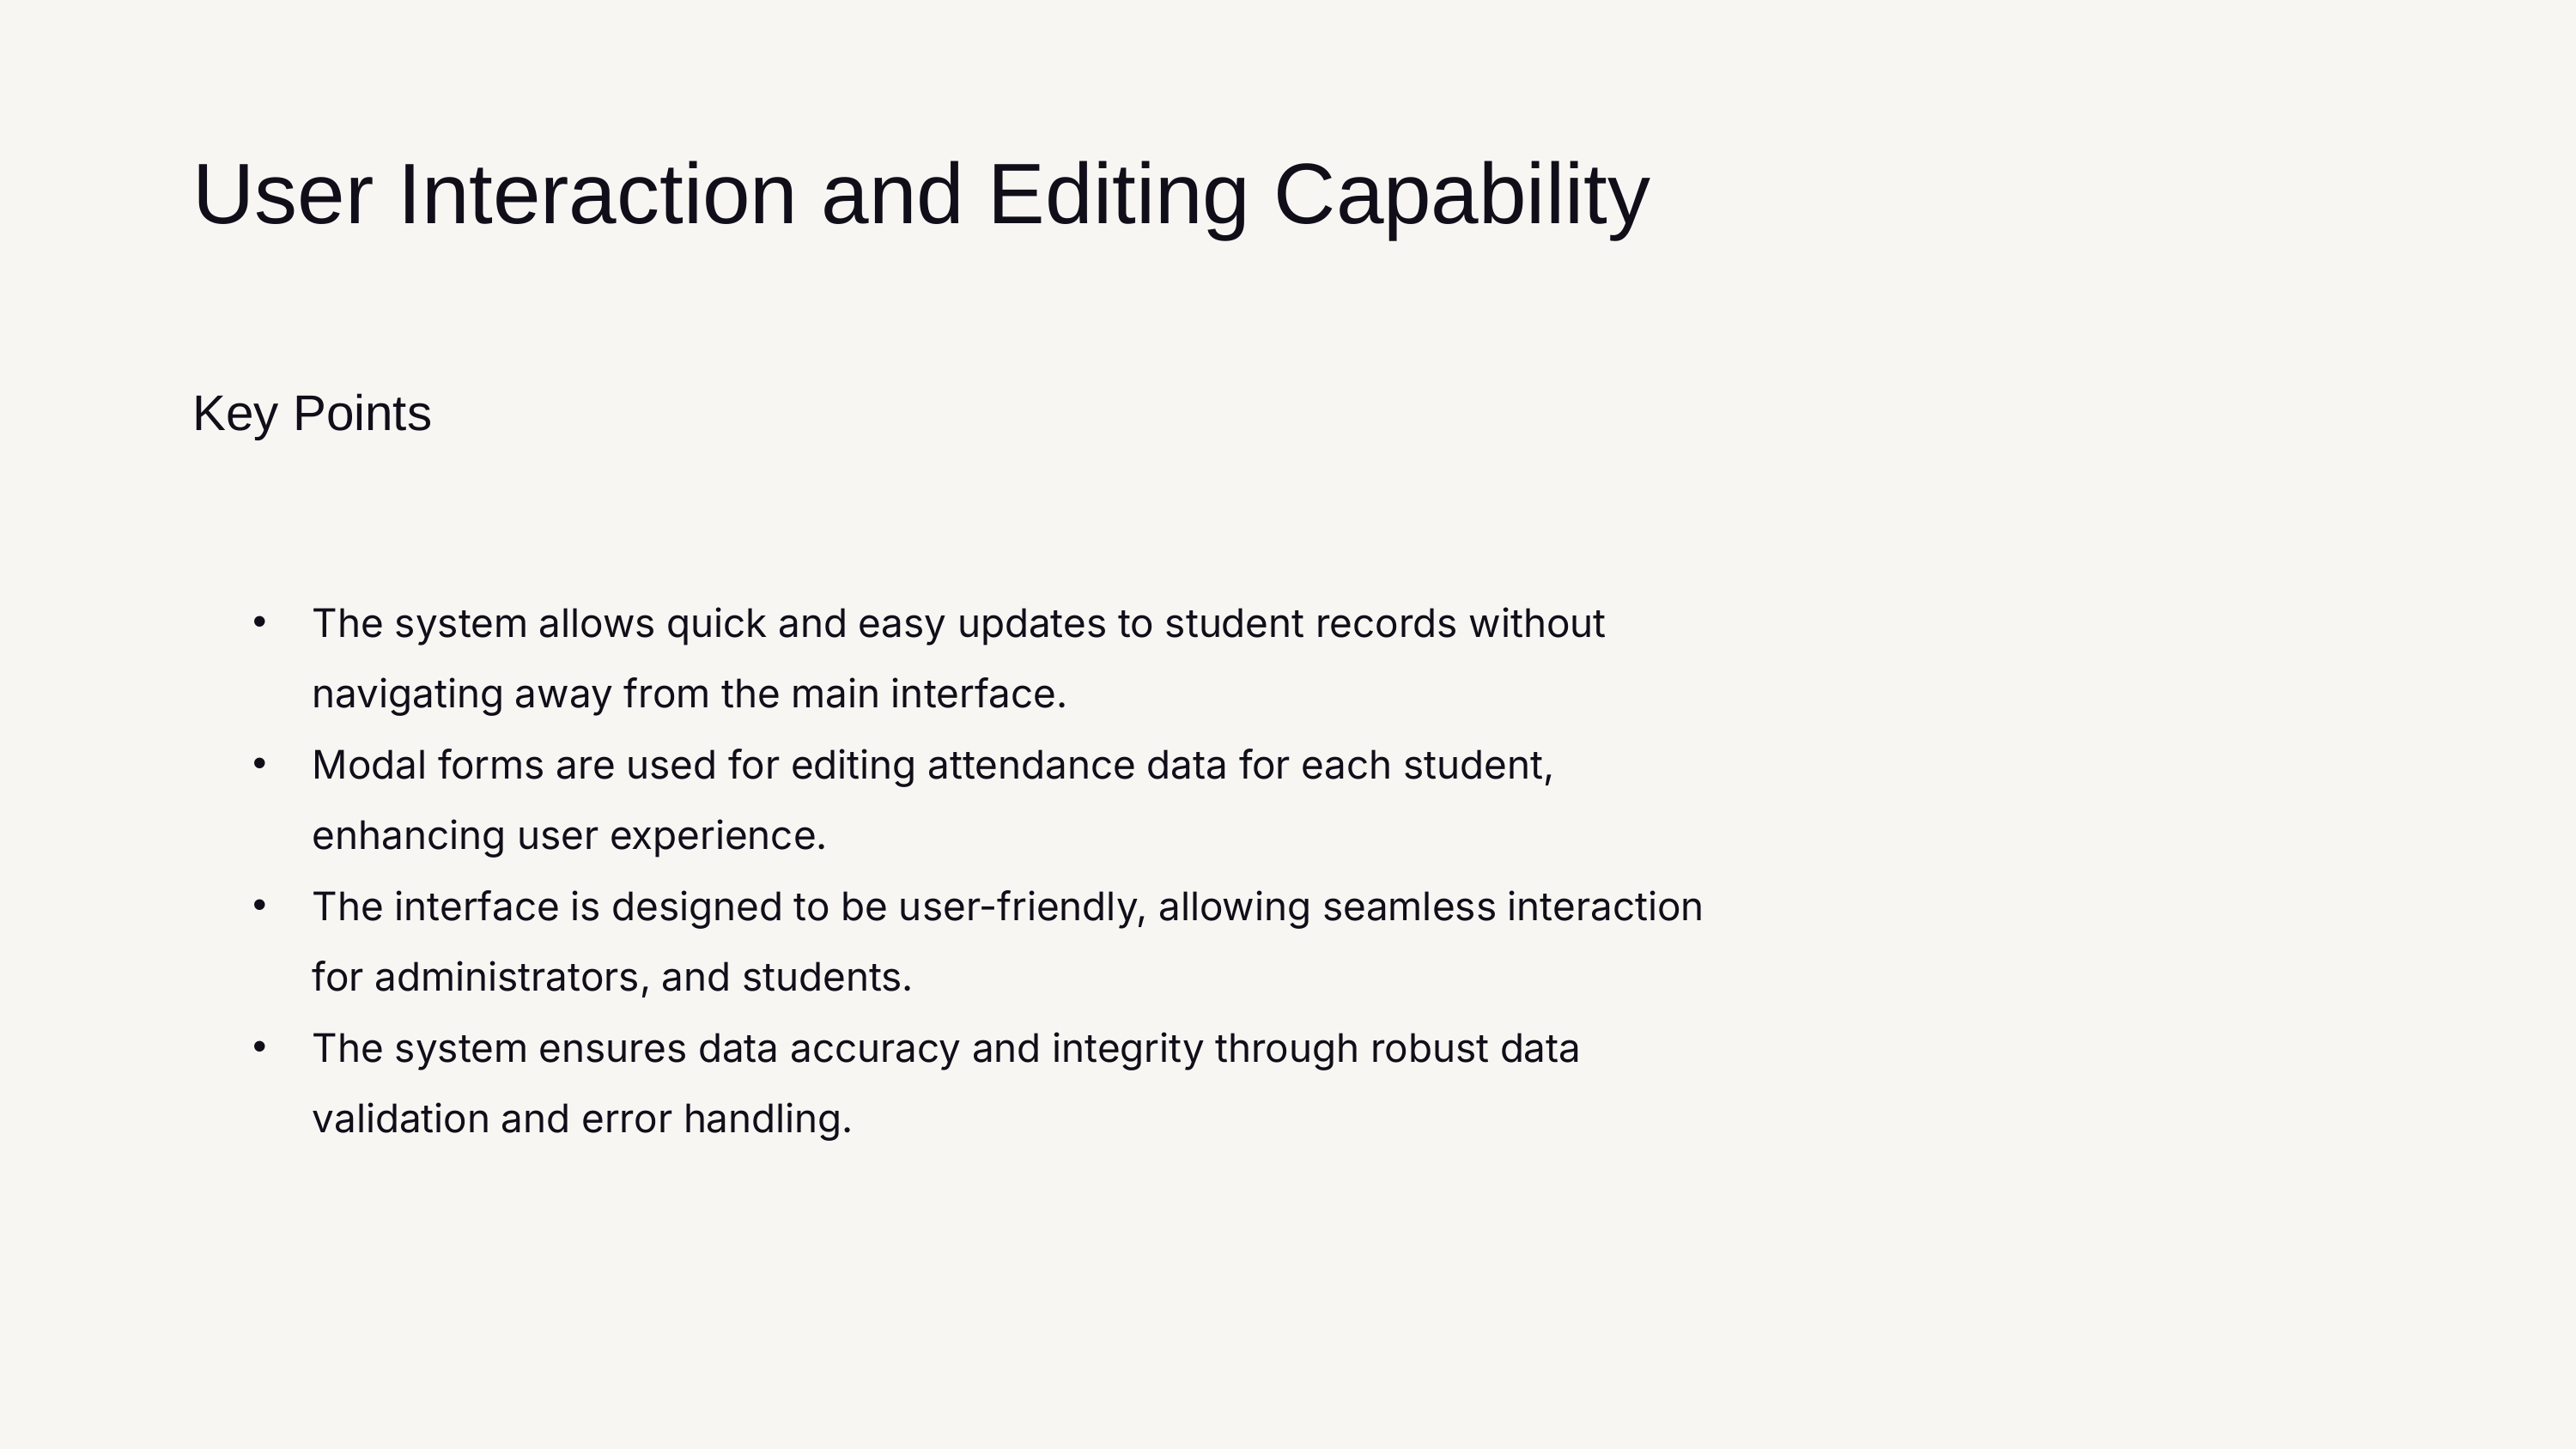

User Interaction and Editing Capability
Key Points
The system allows quick and easy updates to student records without navigating away from the main interface.
Modal forms are used for editing attendance data for each student, enhancing user experience.
The interface is designed to be user-friendly, allowing seamless interaction for administrators, and students.
The system ensures data accuracy and integrity through robust data validation and error handling.